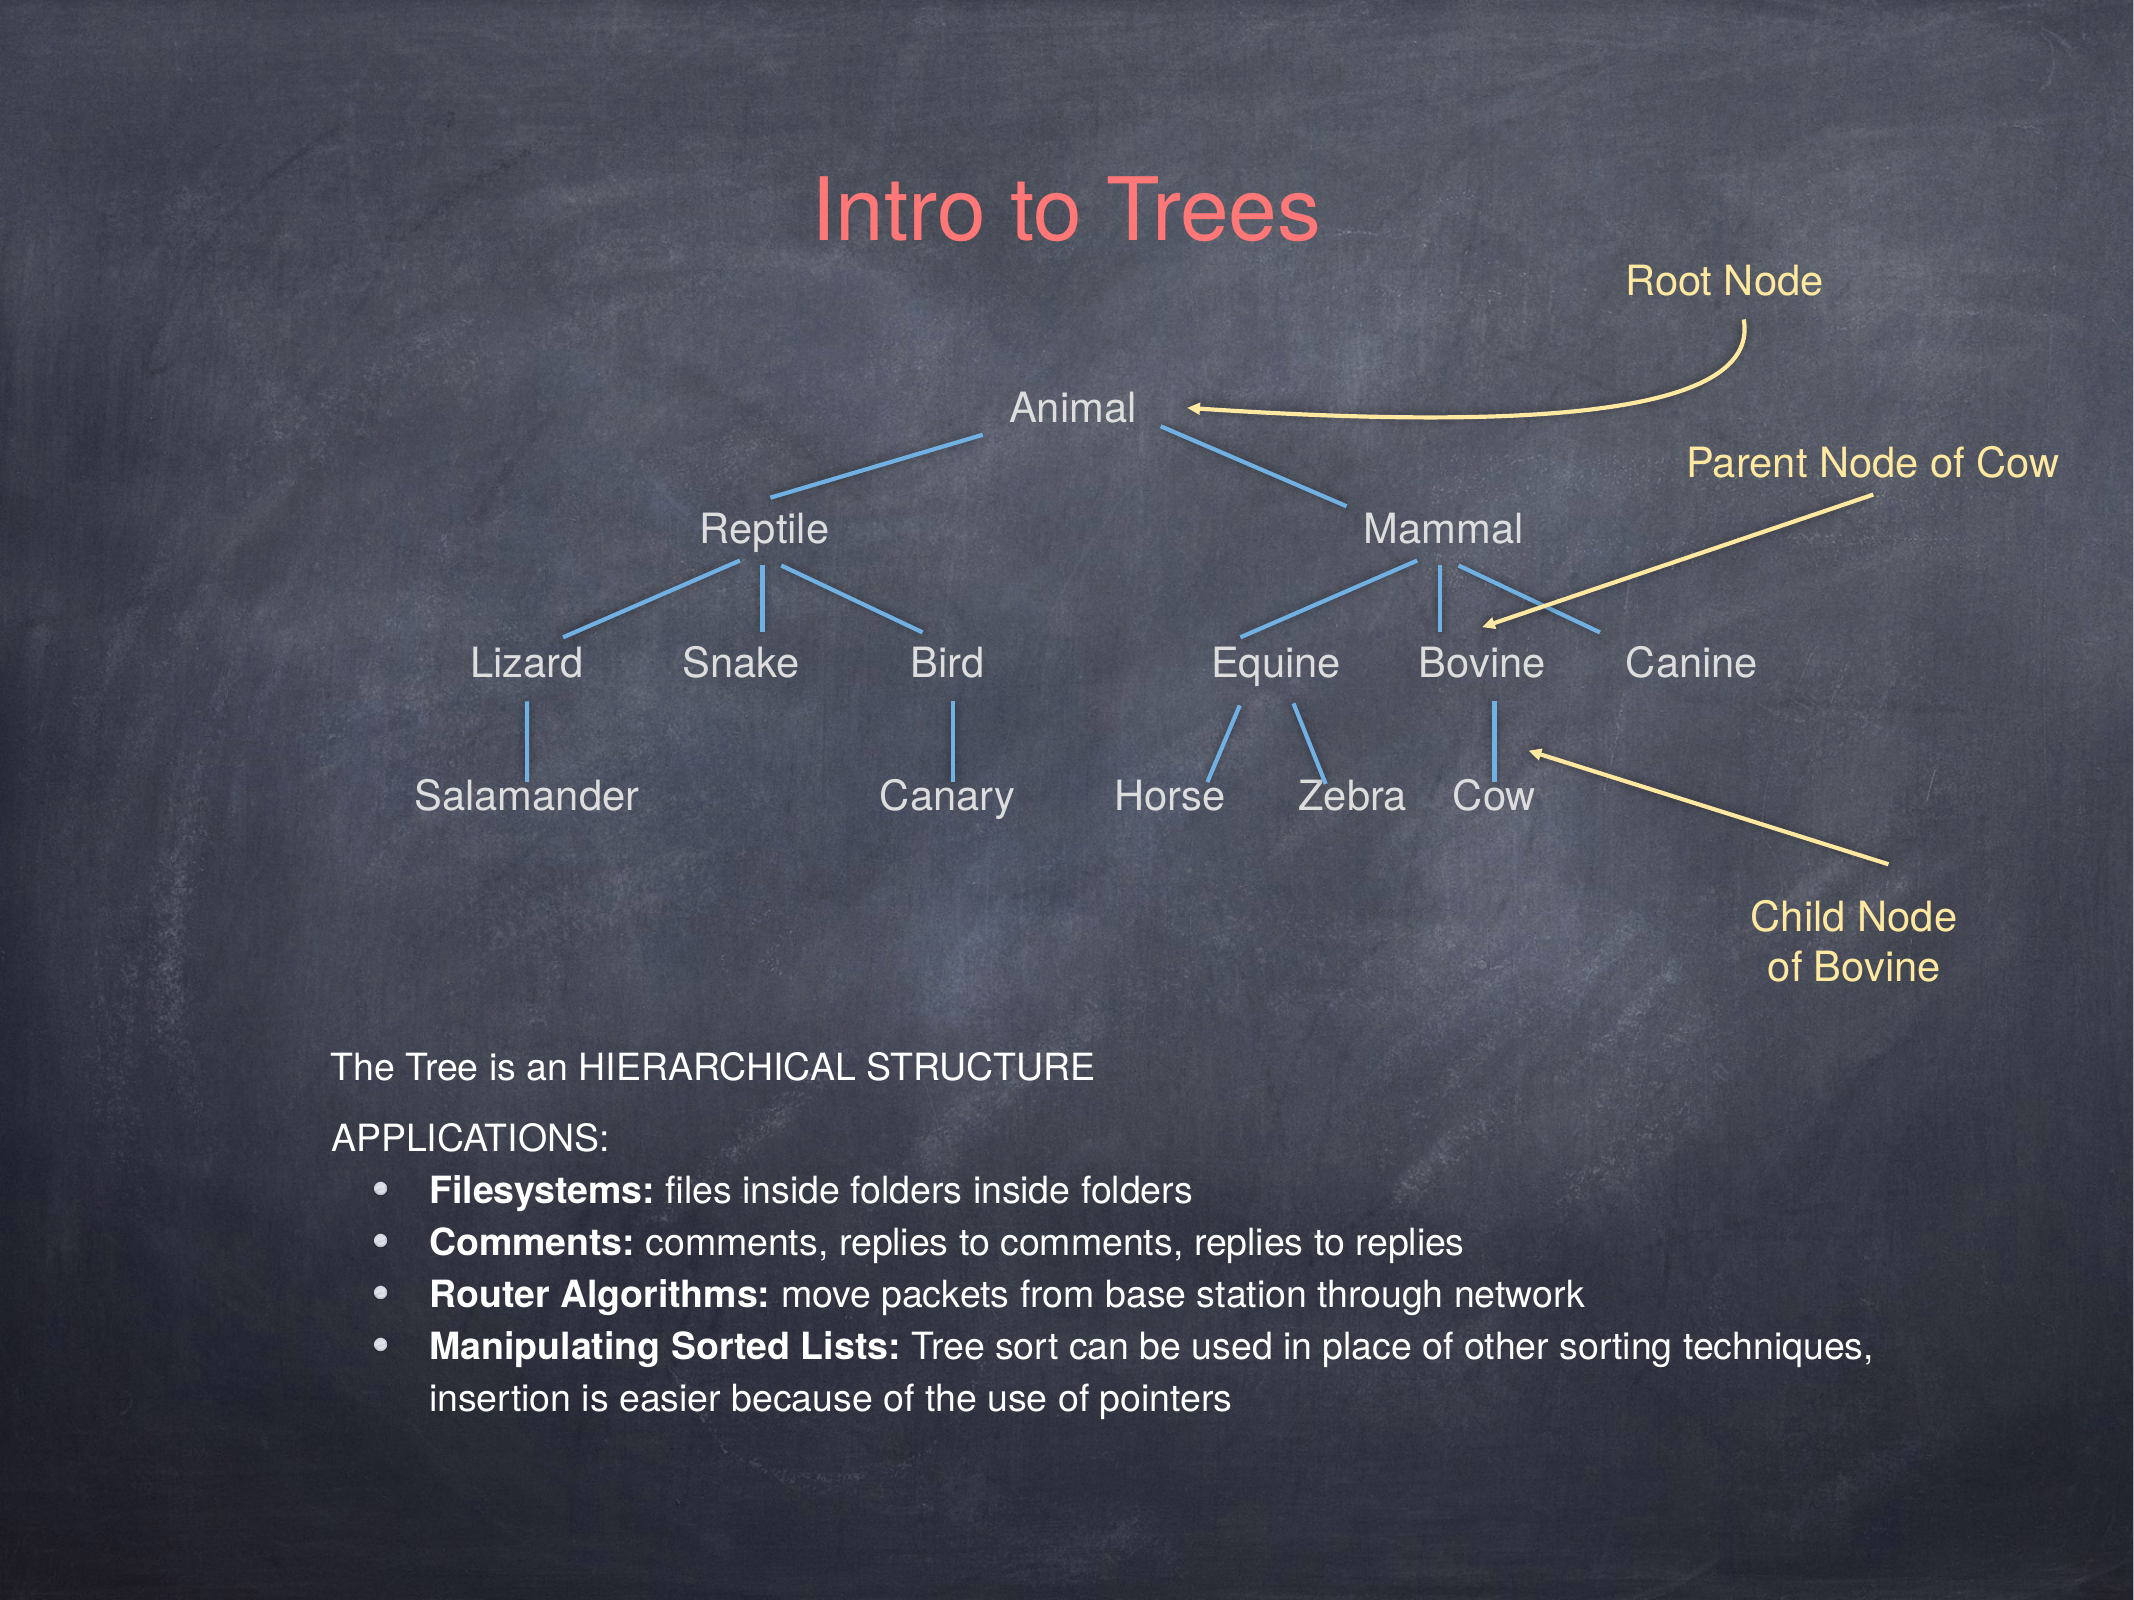

Intro to Trees
Root Node

Animal
Parent Node of Cow

Reptile
Mammal

Lizard
Snake
Bird
Equine
Bovine
Canine

Salamander
Canary
Horse
Zebra
Cow
Child Node
of Bovine
The Tree is an HIERARCHICAL STRUCTURE

APPLICATIONS:
Filesystems: files inside folders inside folders
Comments: comments, replies to comments, replies to replies
Router Algorithms: move packets from base station through network
Manipulating Sorted Lists: Tree sort can be used in place of other sorting techniques, insertion is easier because of the use of pointers